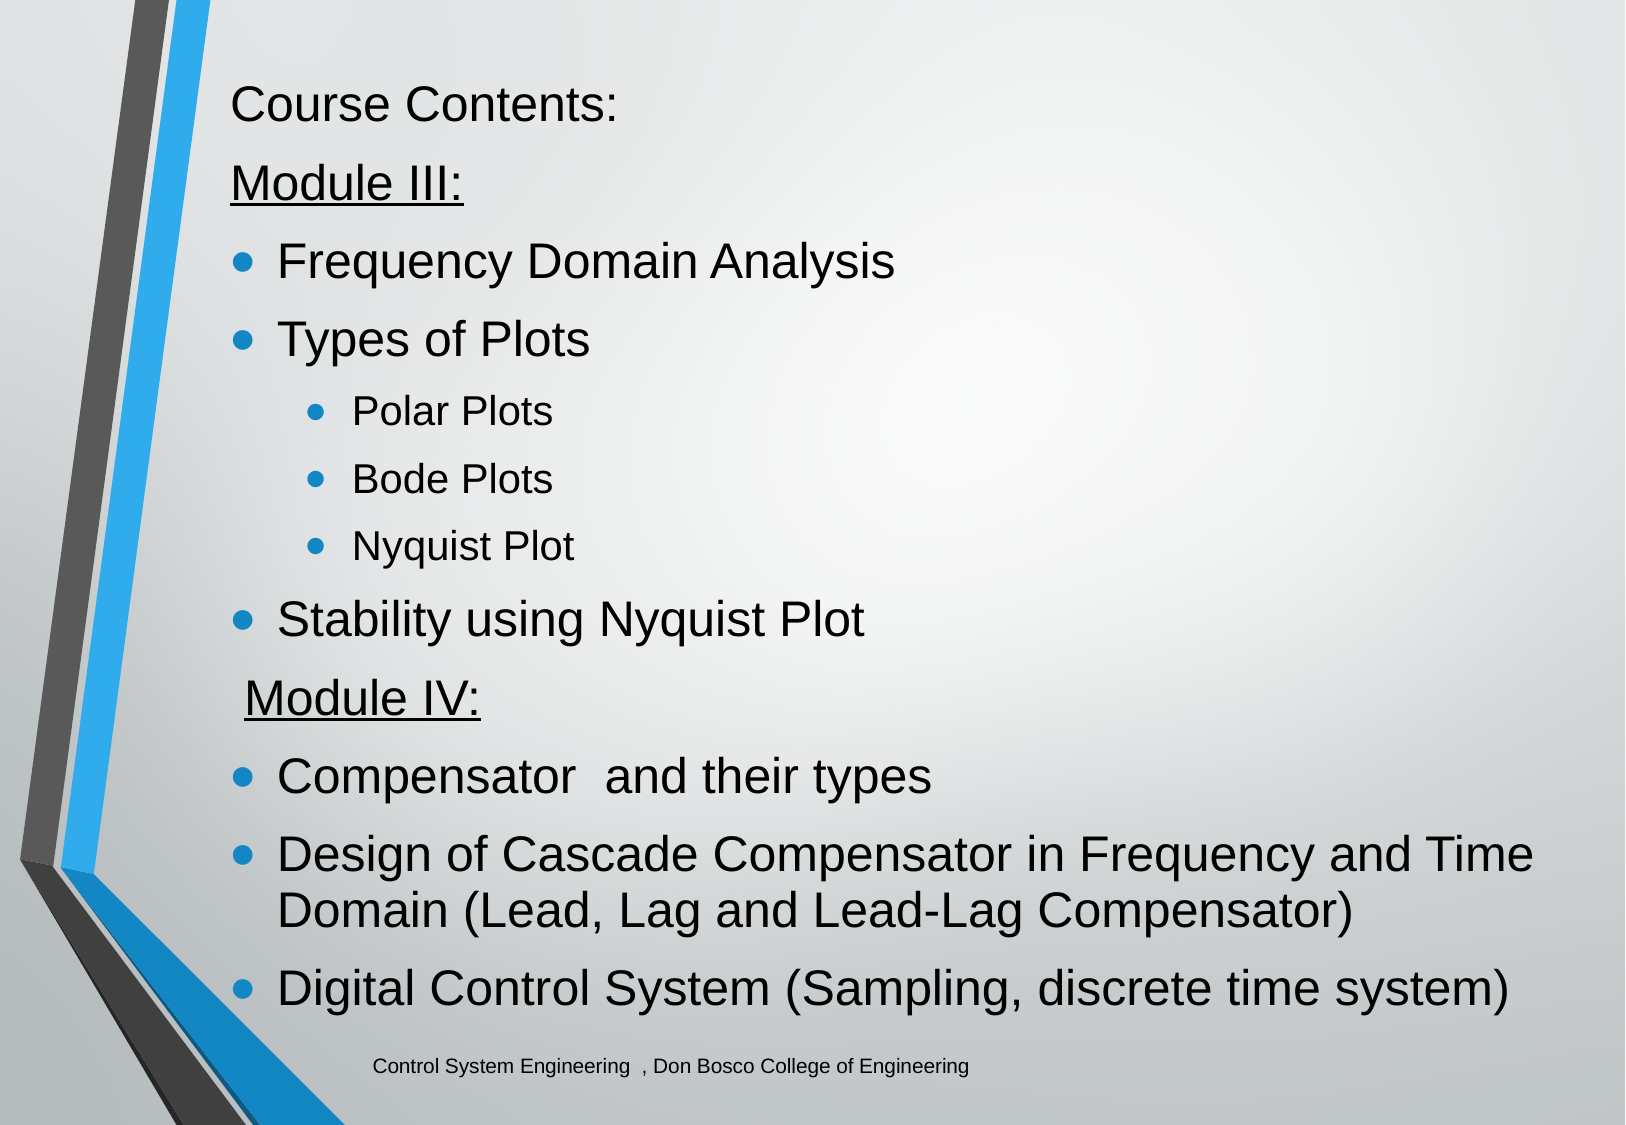

Course Contents:
Module III:
Frequency Domain Analysis
Types of Plots
Polar Plots
Bode Plots
Nyquist Plot
Stability using Nyquist Plot
 Module IV:
Compensator  and their types
Design of Cascade Compensator in Frequency and Time Domain (Lead, Lag and Lead-Lag Compensator)
Digital Control System (Sampling, discrete time system)
Control System Engineering  , Don Bosco College of Engineering